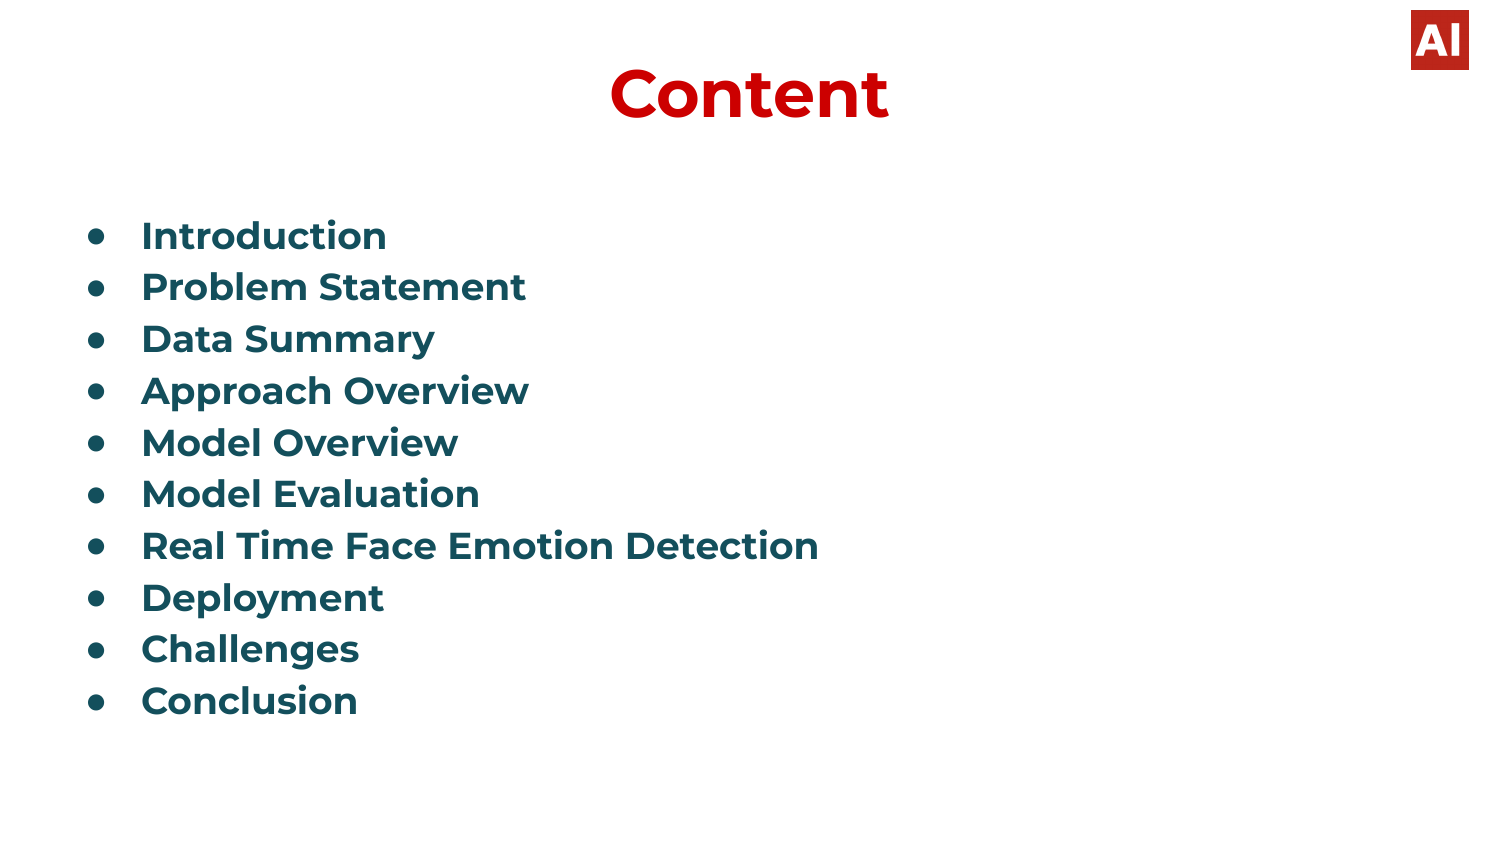

# Content
Introduction
Problem Statement
Data Summary
Approach Overview
Model Overview
Model Evaluation
Real Time Face Emotion Detection
Deployment
Challenges
Conclusion